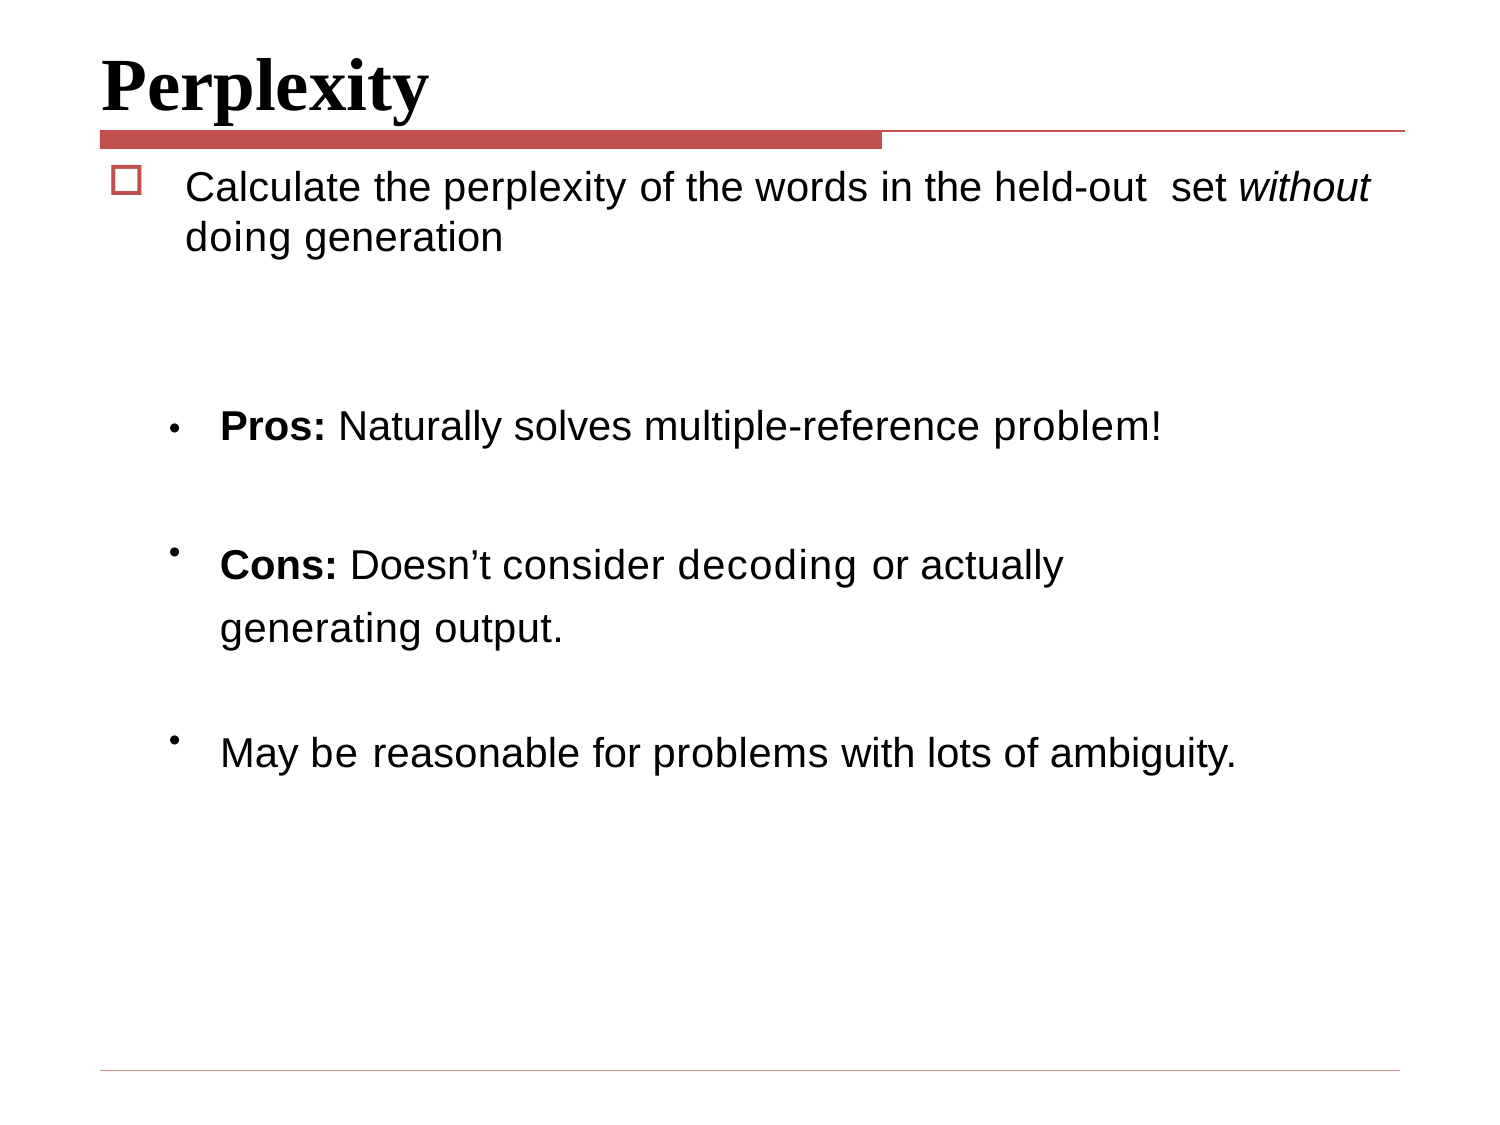

# Perplexity
Calculate the perplexity of the words in the held-out  set without doing generation

Pros: Naturally solves multiple-reference problem!
•
Cons: Doesn’t consider decoding or actually  generating output.
•
May be reasonable for problems with lots of ambiguity.
•